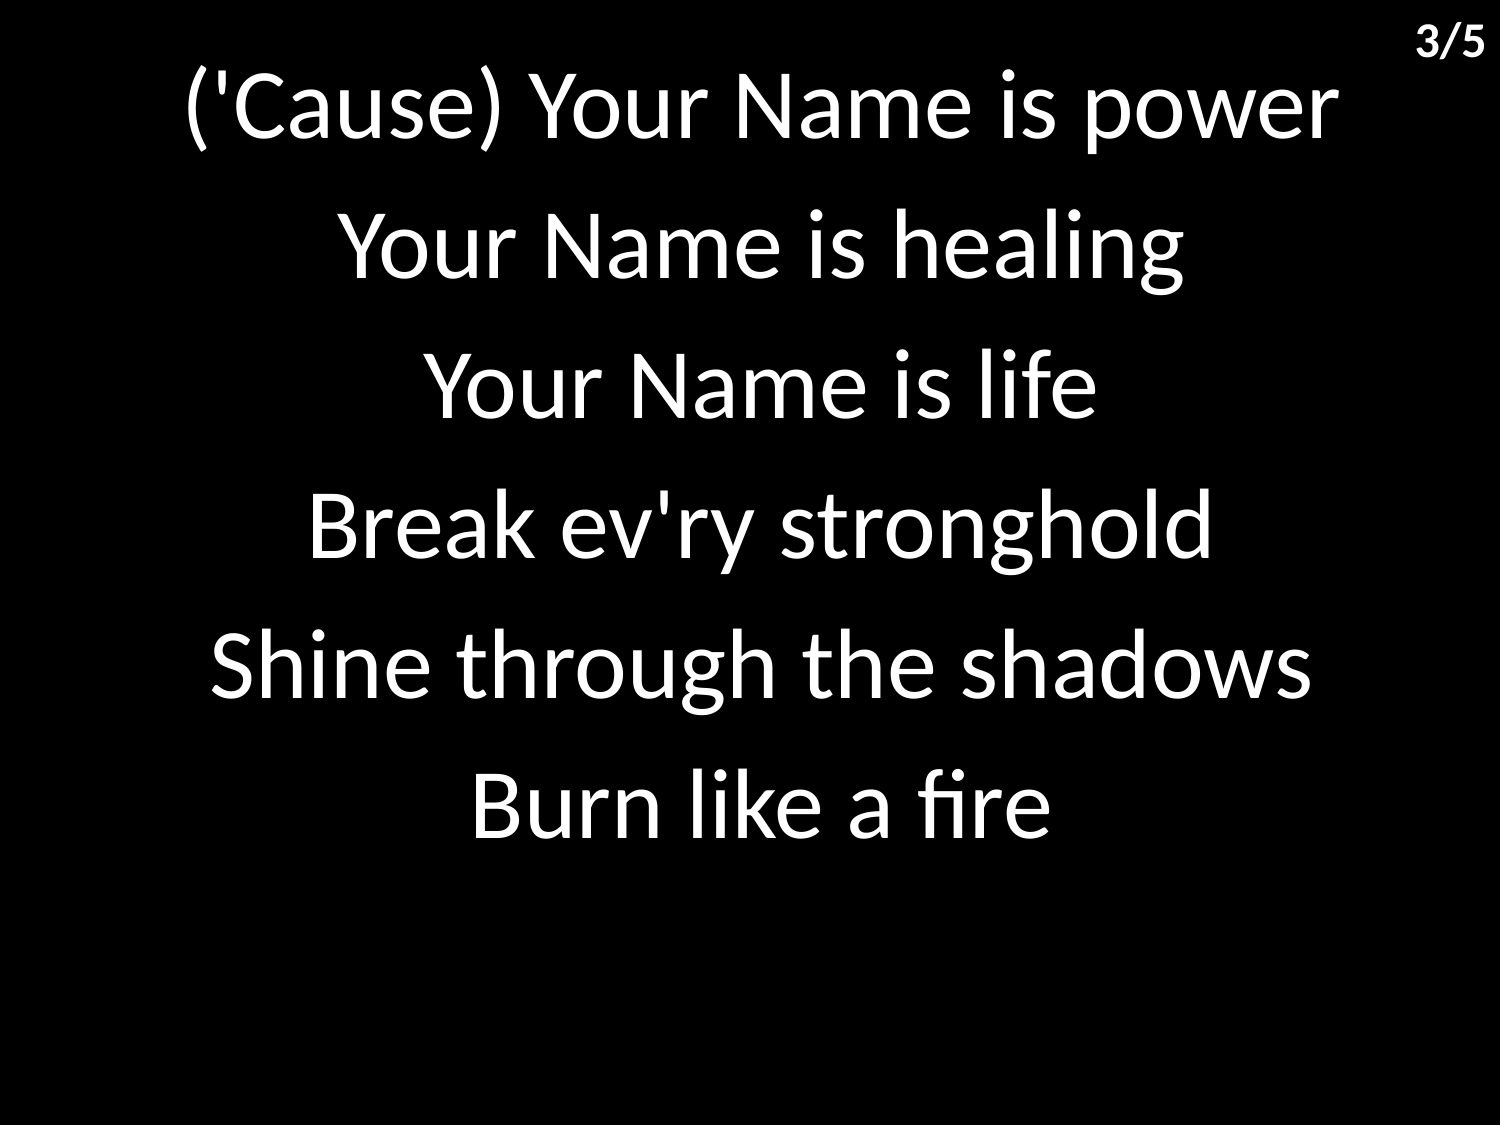

3/5
('Cause) Your Name is power
Your Name is healing
Your Name is life
Break ev'ry stronghold
Shine through the shadows
Burn like a fire